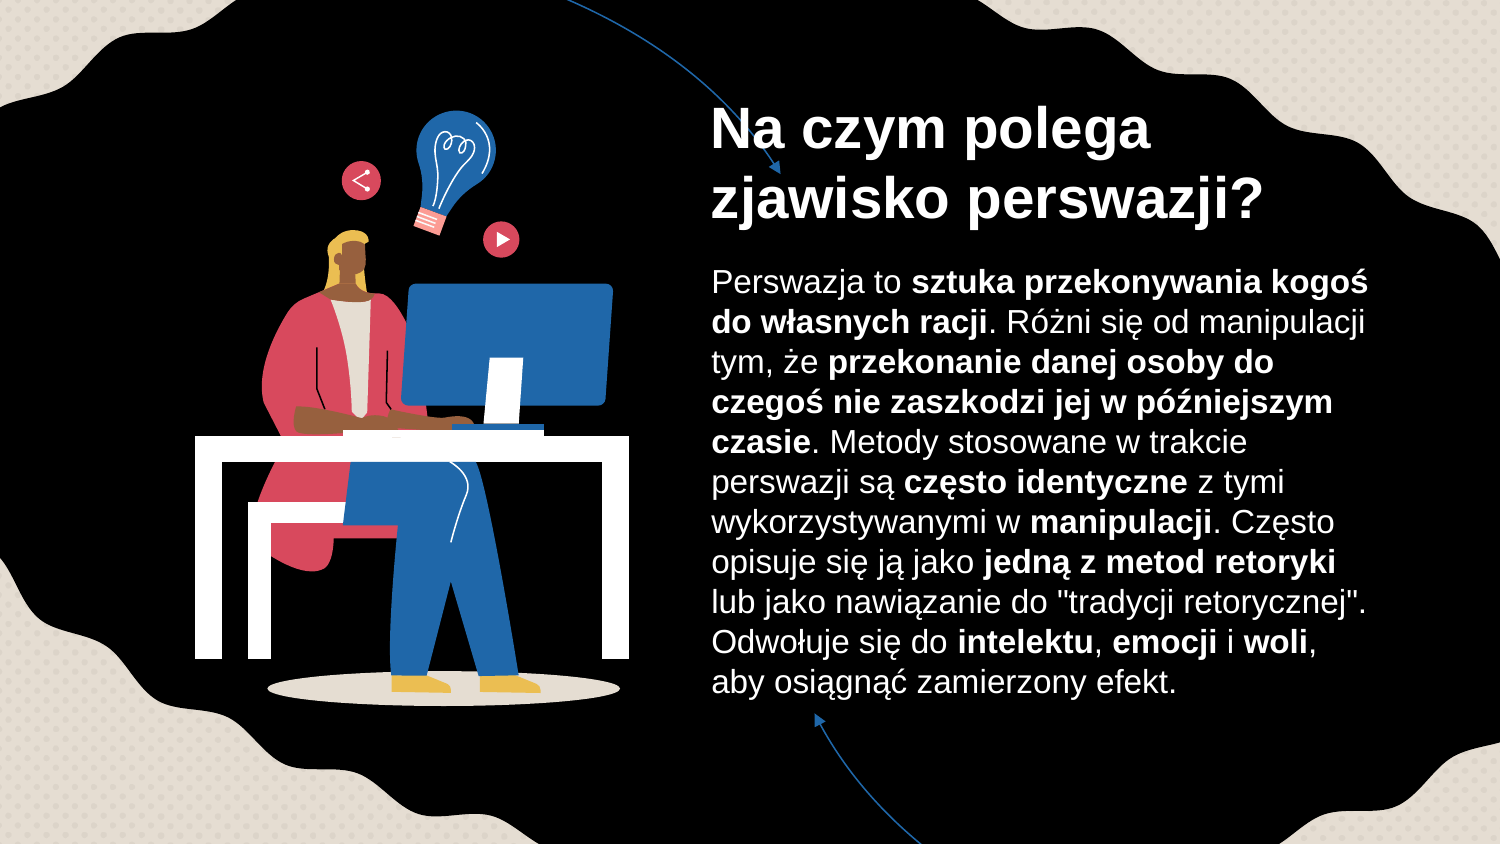

# Na czym polega zjawisko perswazji?

Perswazja to sztuka przekonywania kogoś do własnych racji. Różni się od manipulacji tym, że przekonanie danej osoby do czegoś nie zaszkodzi jej w późniejszym czasie. Metody stosowane w trakcie perswazji są często identyczne z tymi wykorzystywanymi w manipulacji. Często opisuje się ją jako jedną z metod retoryki lub jako nawiązanie do "tradycji retorycznej". Odwołuje się do intelektu, emocji i woli, aby osiągnąć zamierzony efekt.